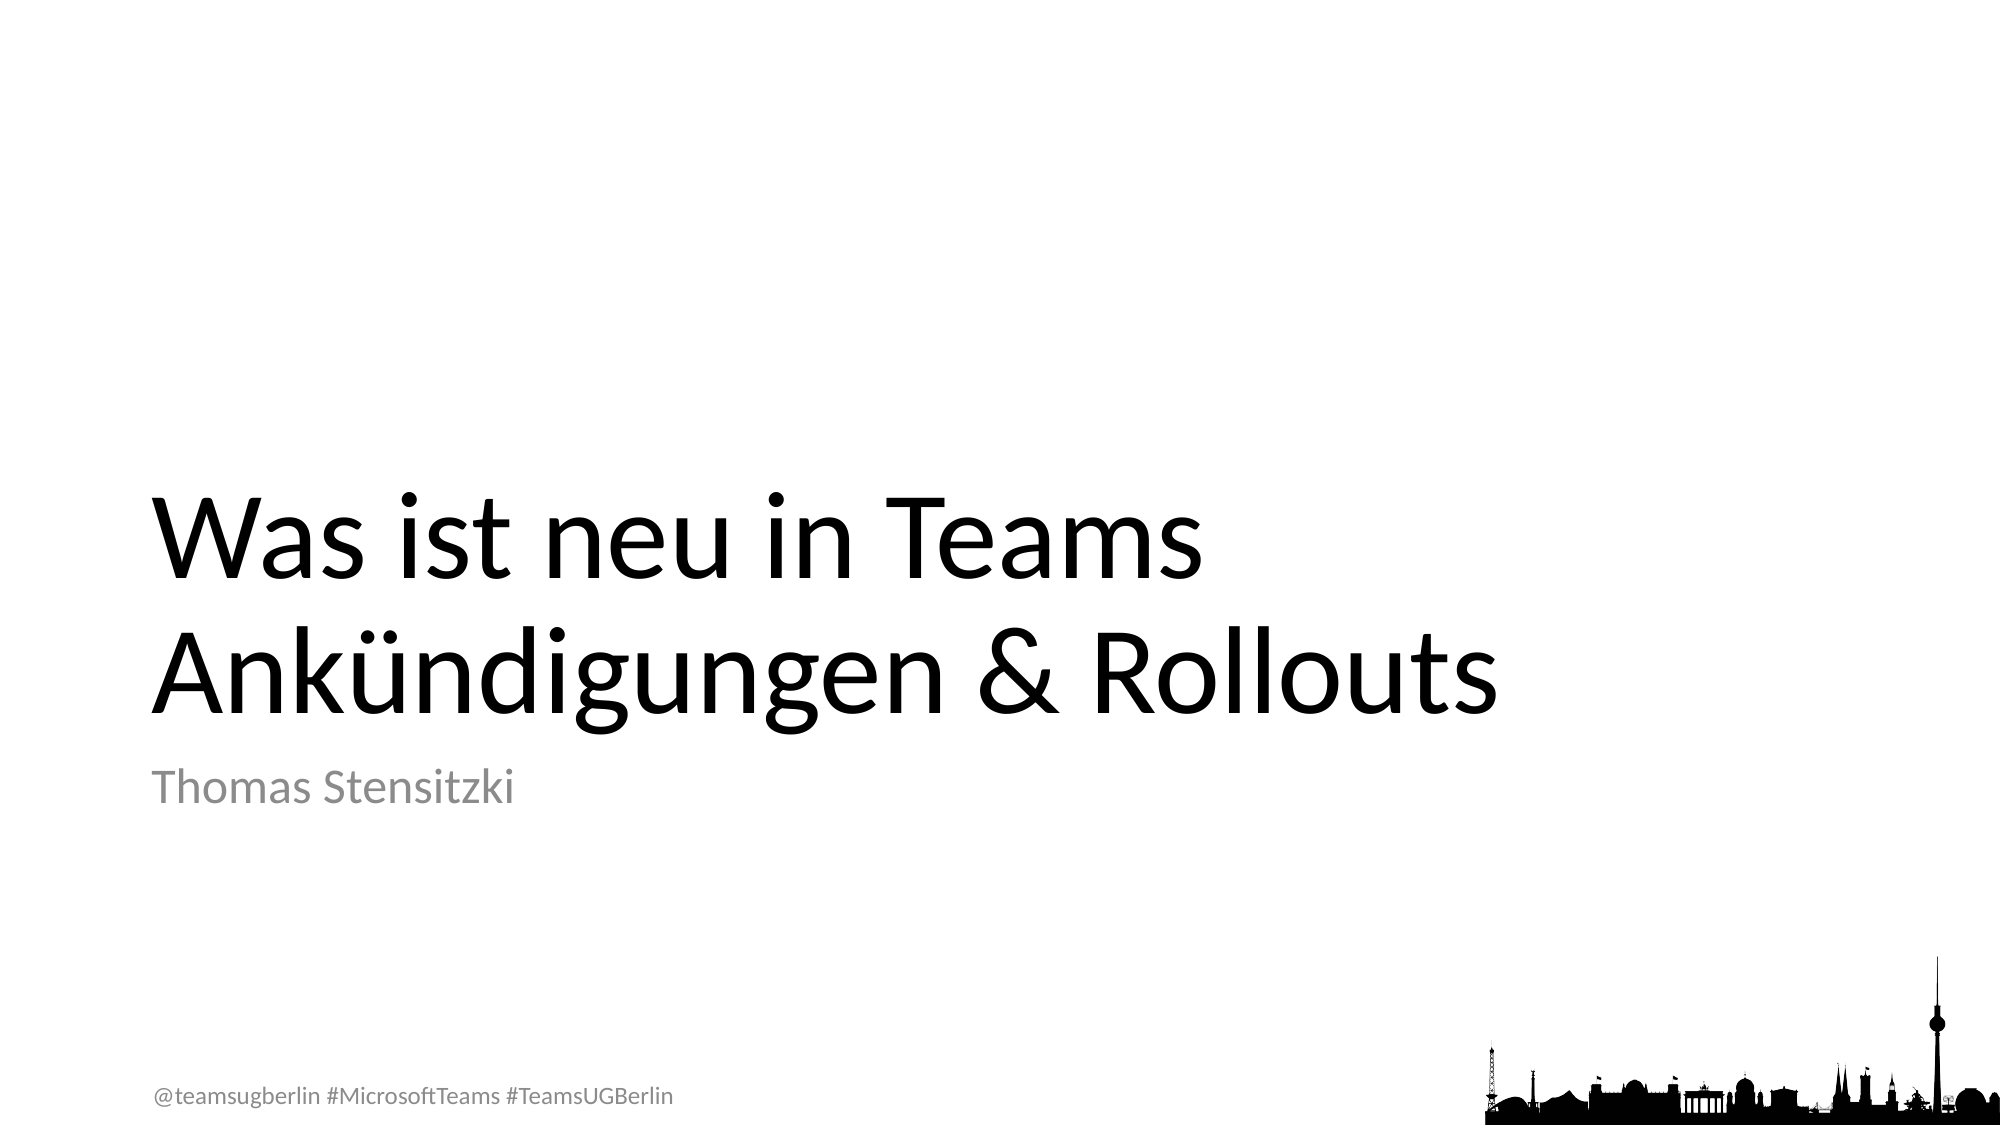

# Was ist neu in Teams Ankündigungen & Rollouts
Thomas Stensitzki